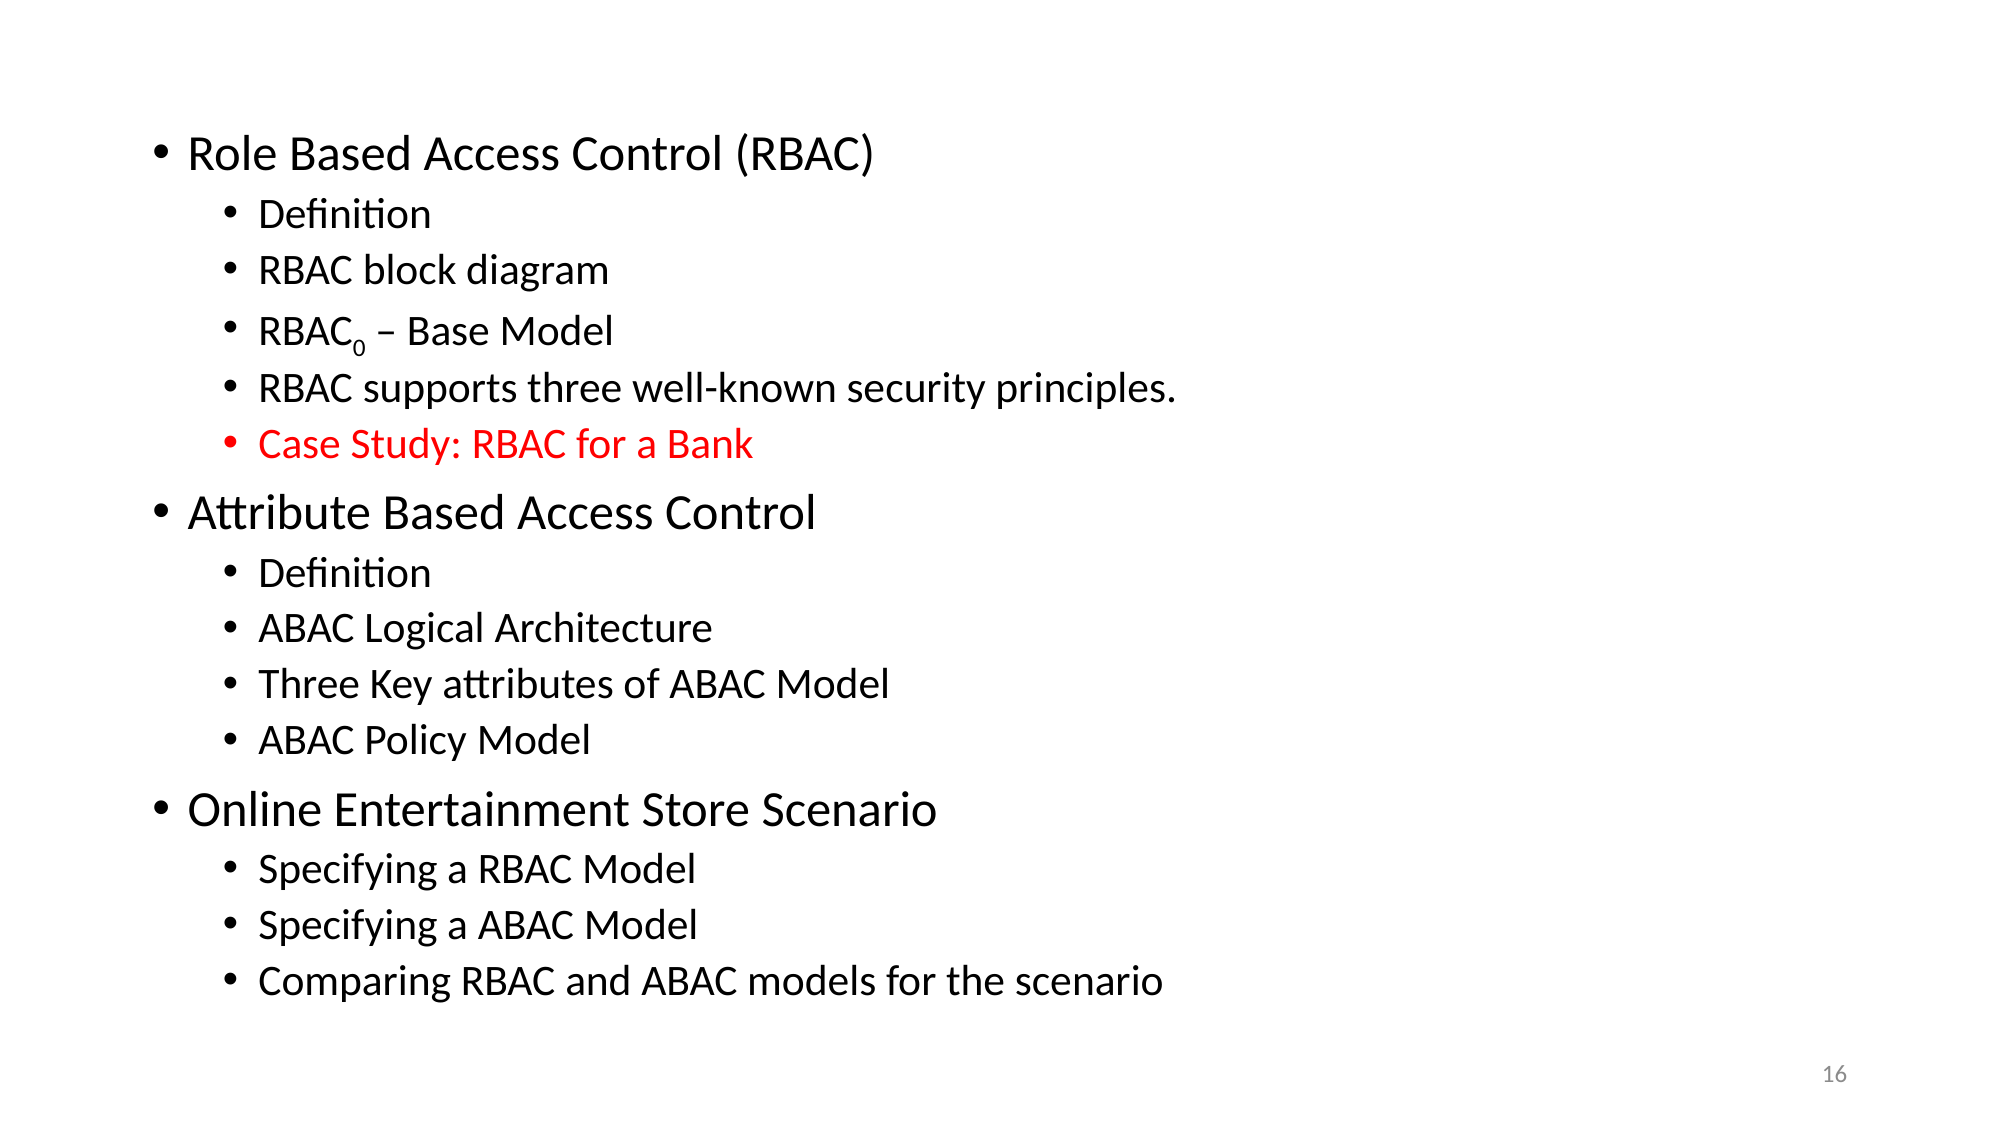

Role Based Access Control (RBAC)
Definition
RBAC block diagram
RBAC0 – Base Model
RBAC supports three well-known security principles.
Case Study: RBAC for a Bank
Attribute Based Access Control
Definition
ABAC Logical Architecture
Three Key attributes of ABAC Model
ABAC Policy Model
Online Entertainment Store Scenario
Specifying a RBAC Model
Specifying a ABAC Model
Comparing RBAC and ABAC models for the scenario
16